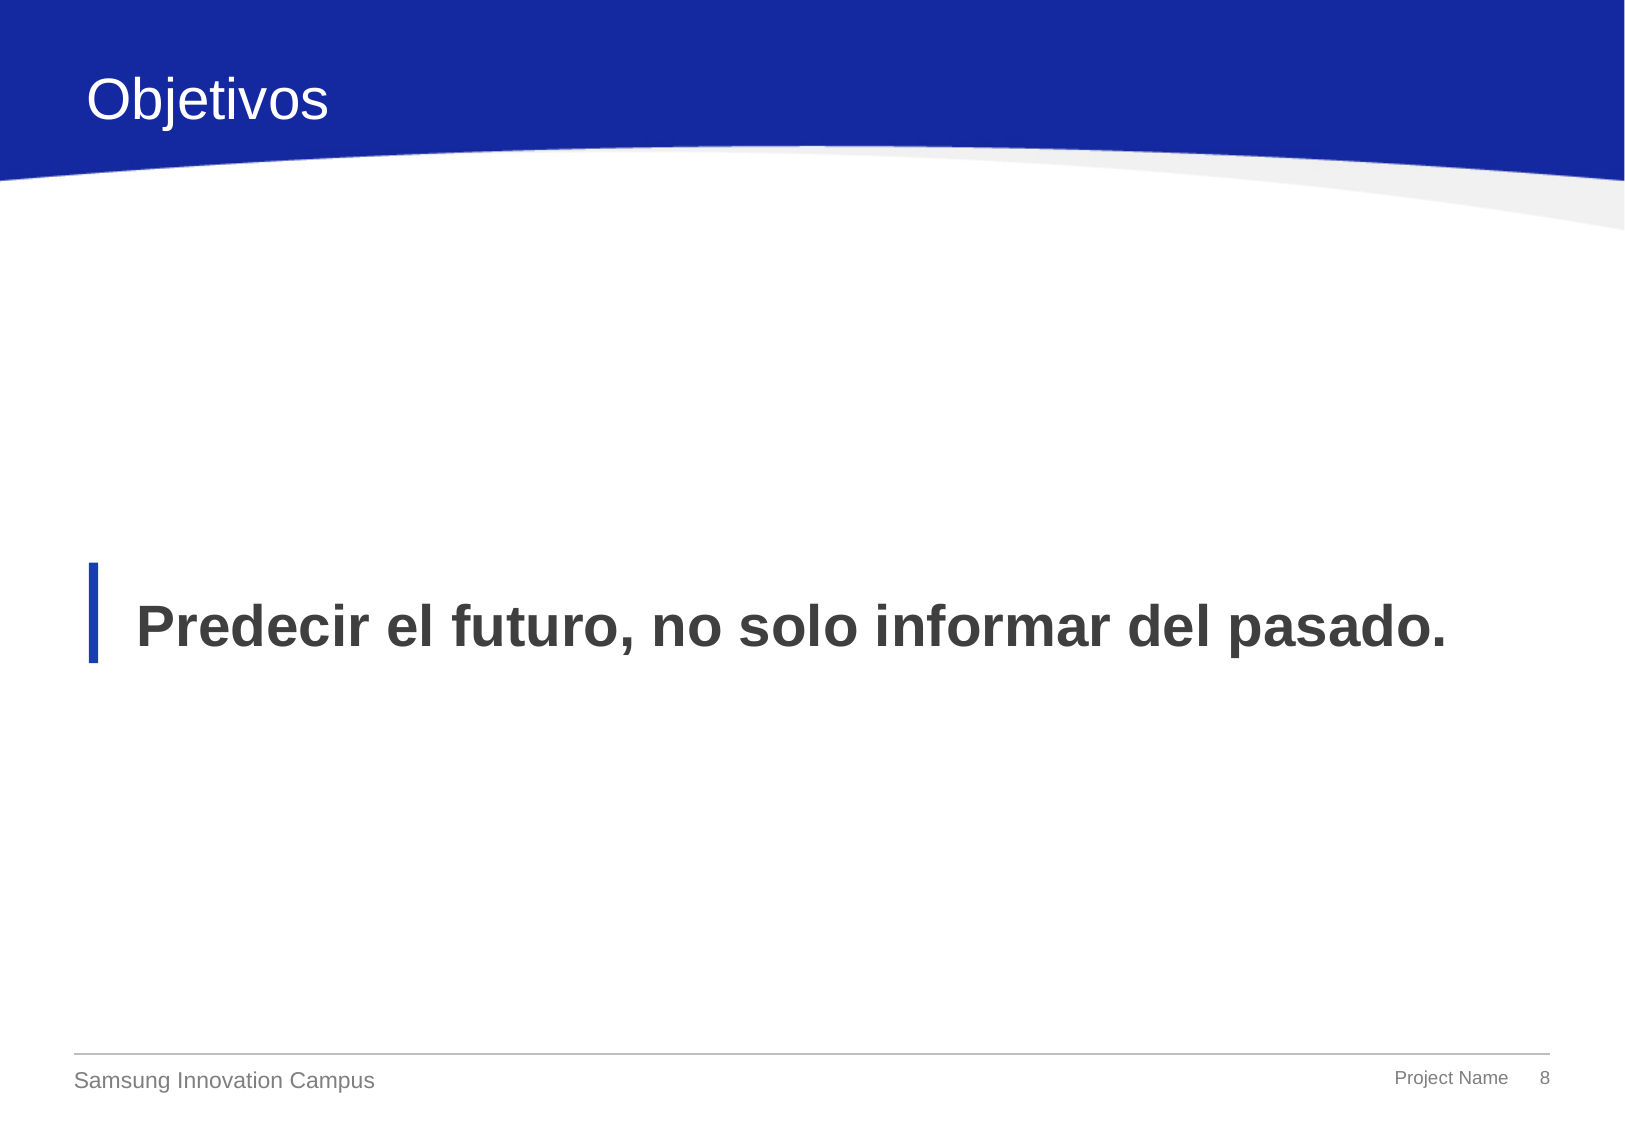

Objetivos

Predecir el futuro, no solo informar del pasado.